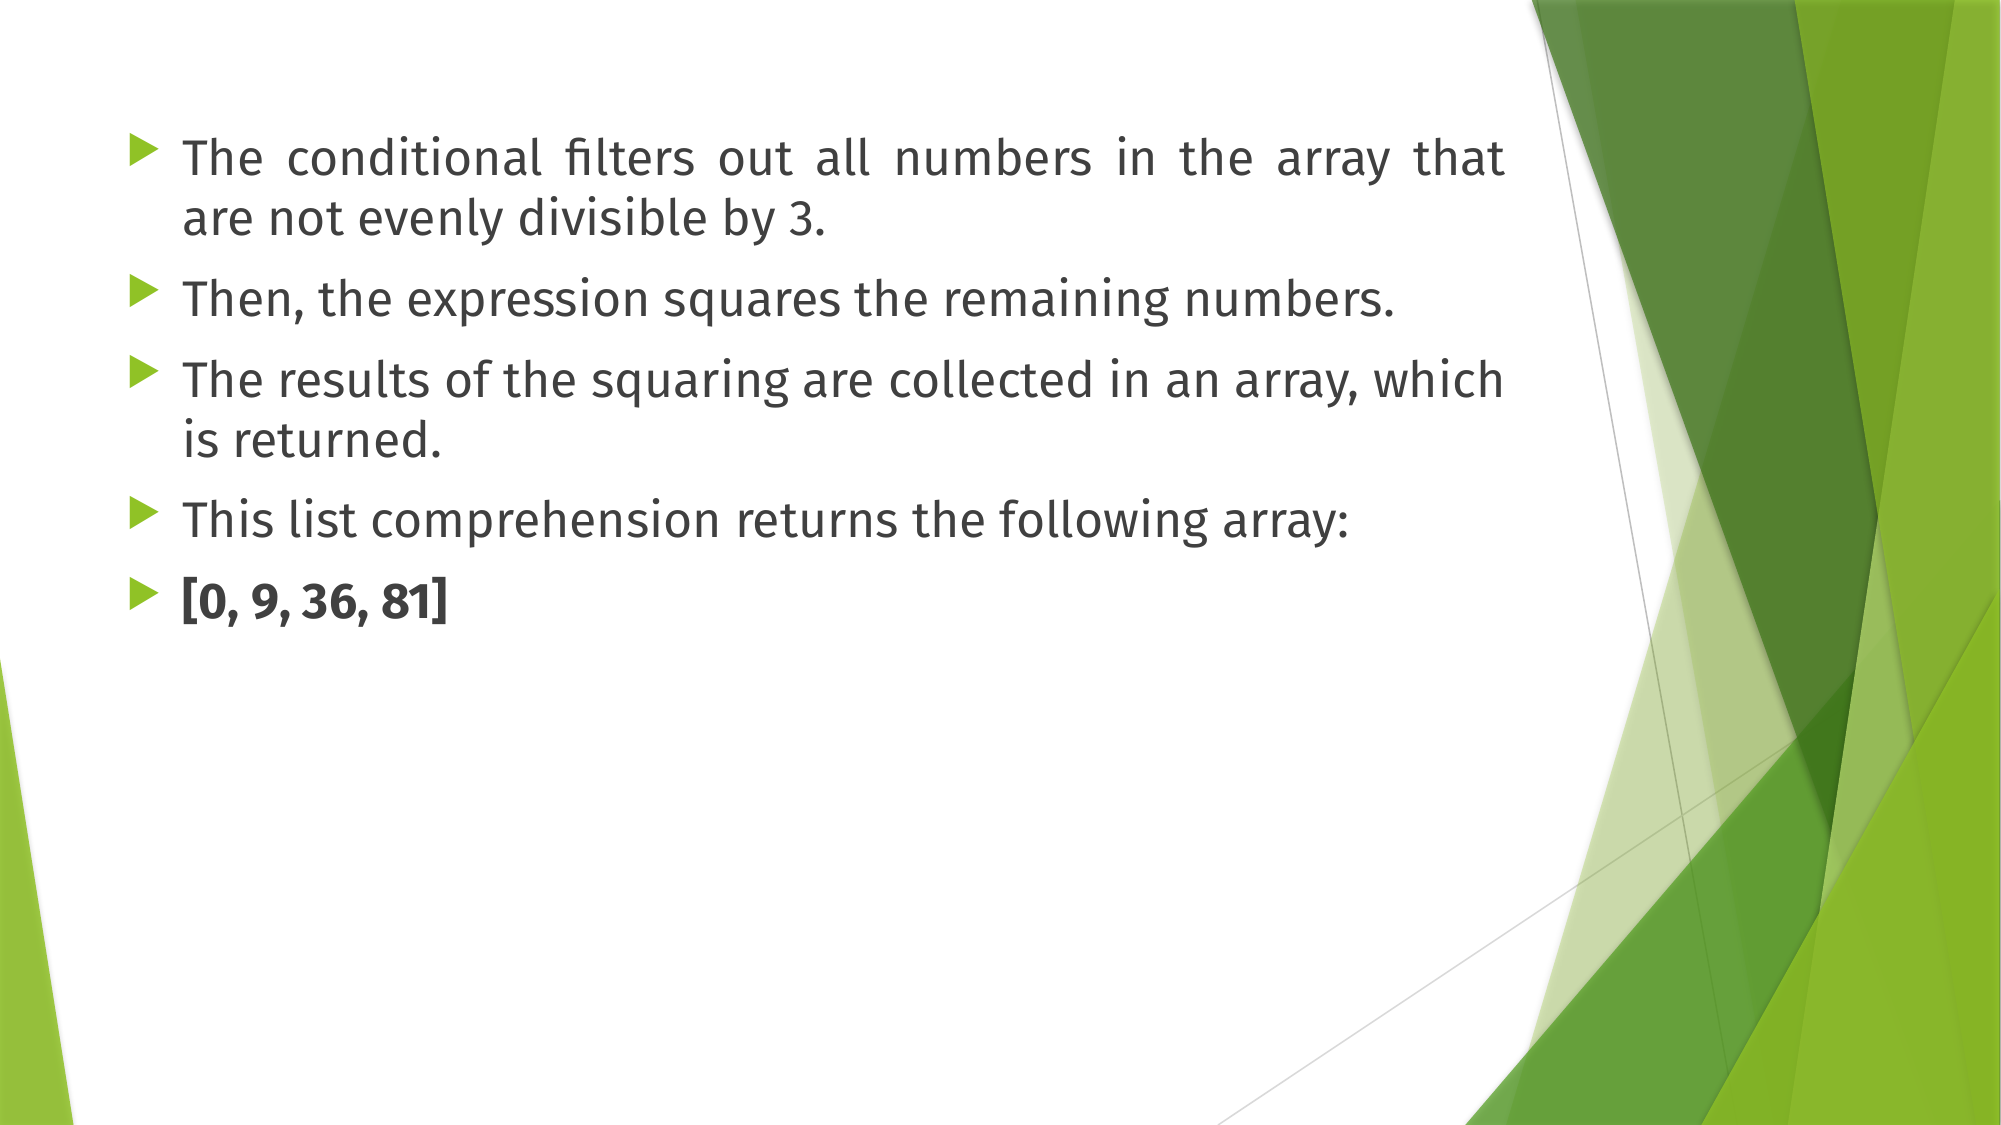

The conditional filters out all numbers in the array that are not evenly divisible by 3.
Then, the expression squares the remaining numbers.
The results of the squaring are collected in an array, which is returned.
This list comprehension returns the following array:
[0, 9, 36, 81]